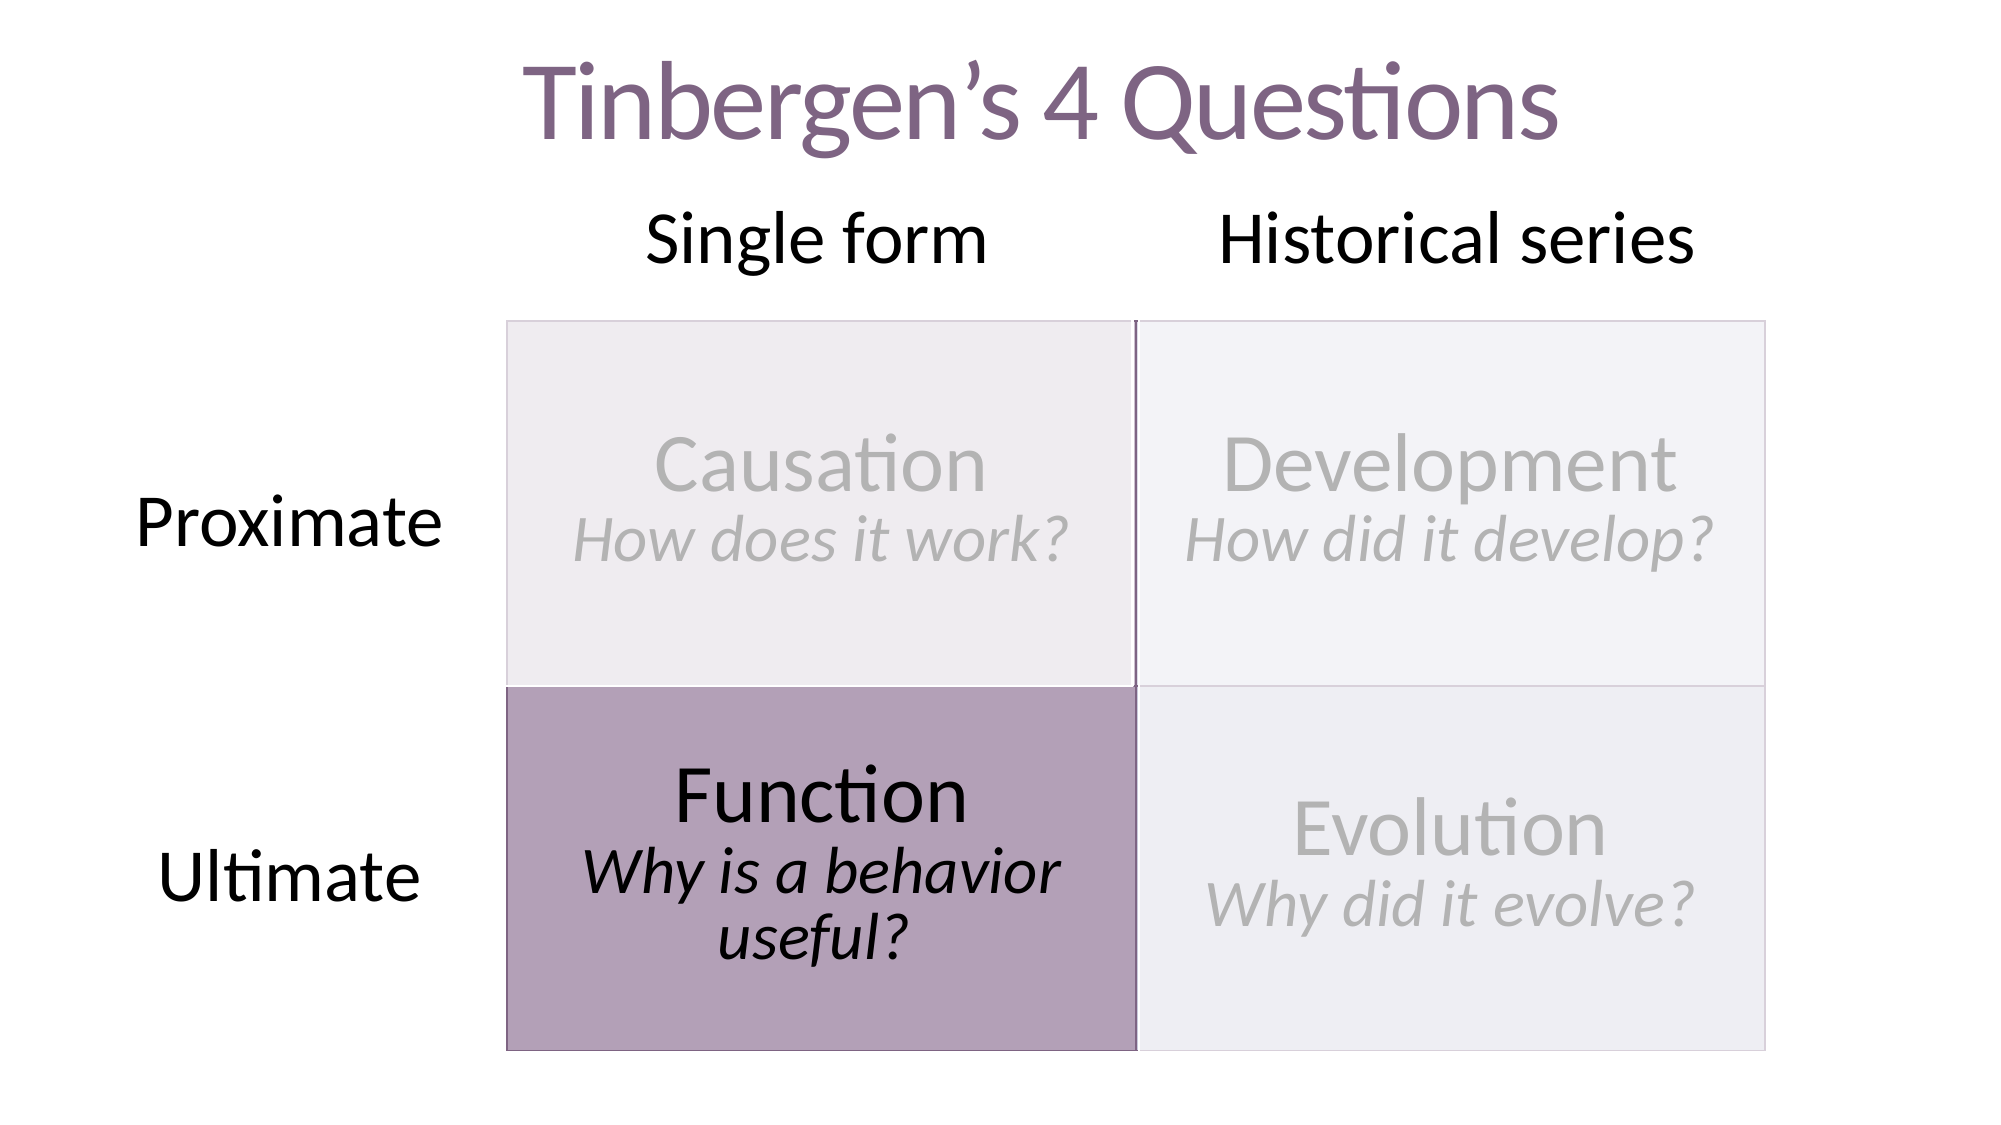

# Tinbergen’s 4 Questions
Single form
Historical series

| Causation How does it work? | Development How did it develop? |
| --- | --- |
| Function Why is a behavior useful? | Evolution Why did it evolve? |
Proximate
Ultimate